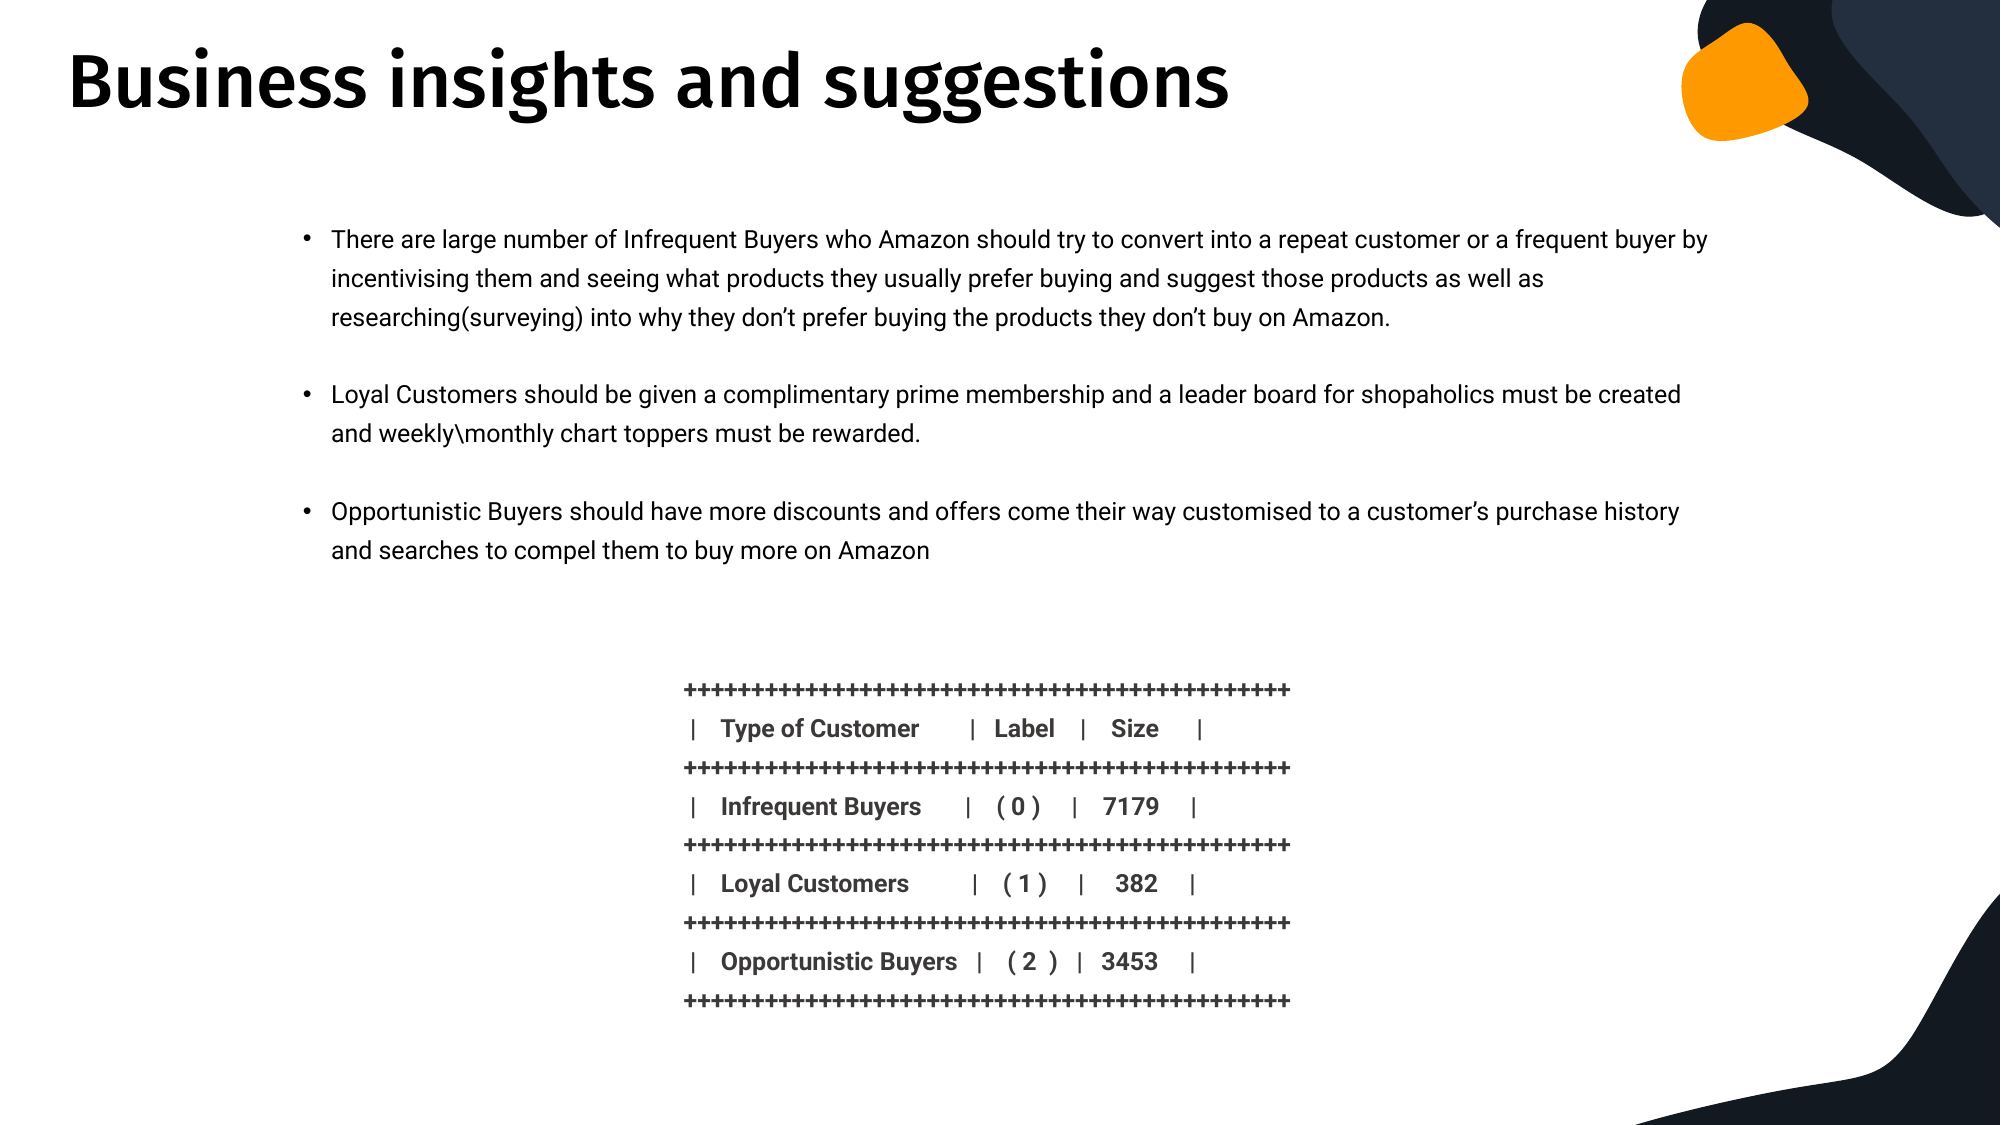

Business insights and suggestions
There are large number of Infrequent Buyers who Amazon should try to convert into a repeat customer or a frequent buyer by incentivising them and seeing what products they usually prefer buying and suggest those products as well as researching(surveying) into why they don’t prefer buying the products they don’t buy on Amazon.

Loyal Customers should be given a complimentary prime membership and a leader board for shopaholics must be created and weekly\monthly chart toppers must be rewarded.

Opportunistic Buyers should have more discounts and offers come their way customised to a customer’s purchase history and searches to compel them to buy more on Amazon

+++++++++++++++++++++++++++++++++++++++++++++
 |    Type of Customer        |   Label    |    Size      |
+++++++++++++++++++++++++++++++++++++++++++++
 |    Infrequent Buyers       |    ( 0 )     |    7179     |
+++++++++++++++++++++++++++++++++++++++++++++
 |    Loyal Customers          |    ( 1 )     |     382     |
+++++++++++++++++++++++++++++++++++++++++++++
 |    Opportunistic Buyers   |    ( 2  )   |   3453     |
+++++++++++++++++++++++++++++++++++++++++++++